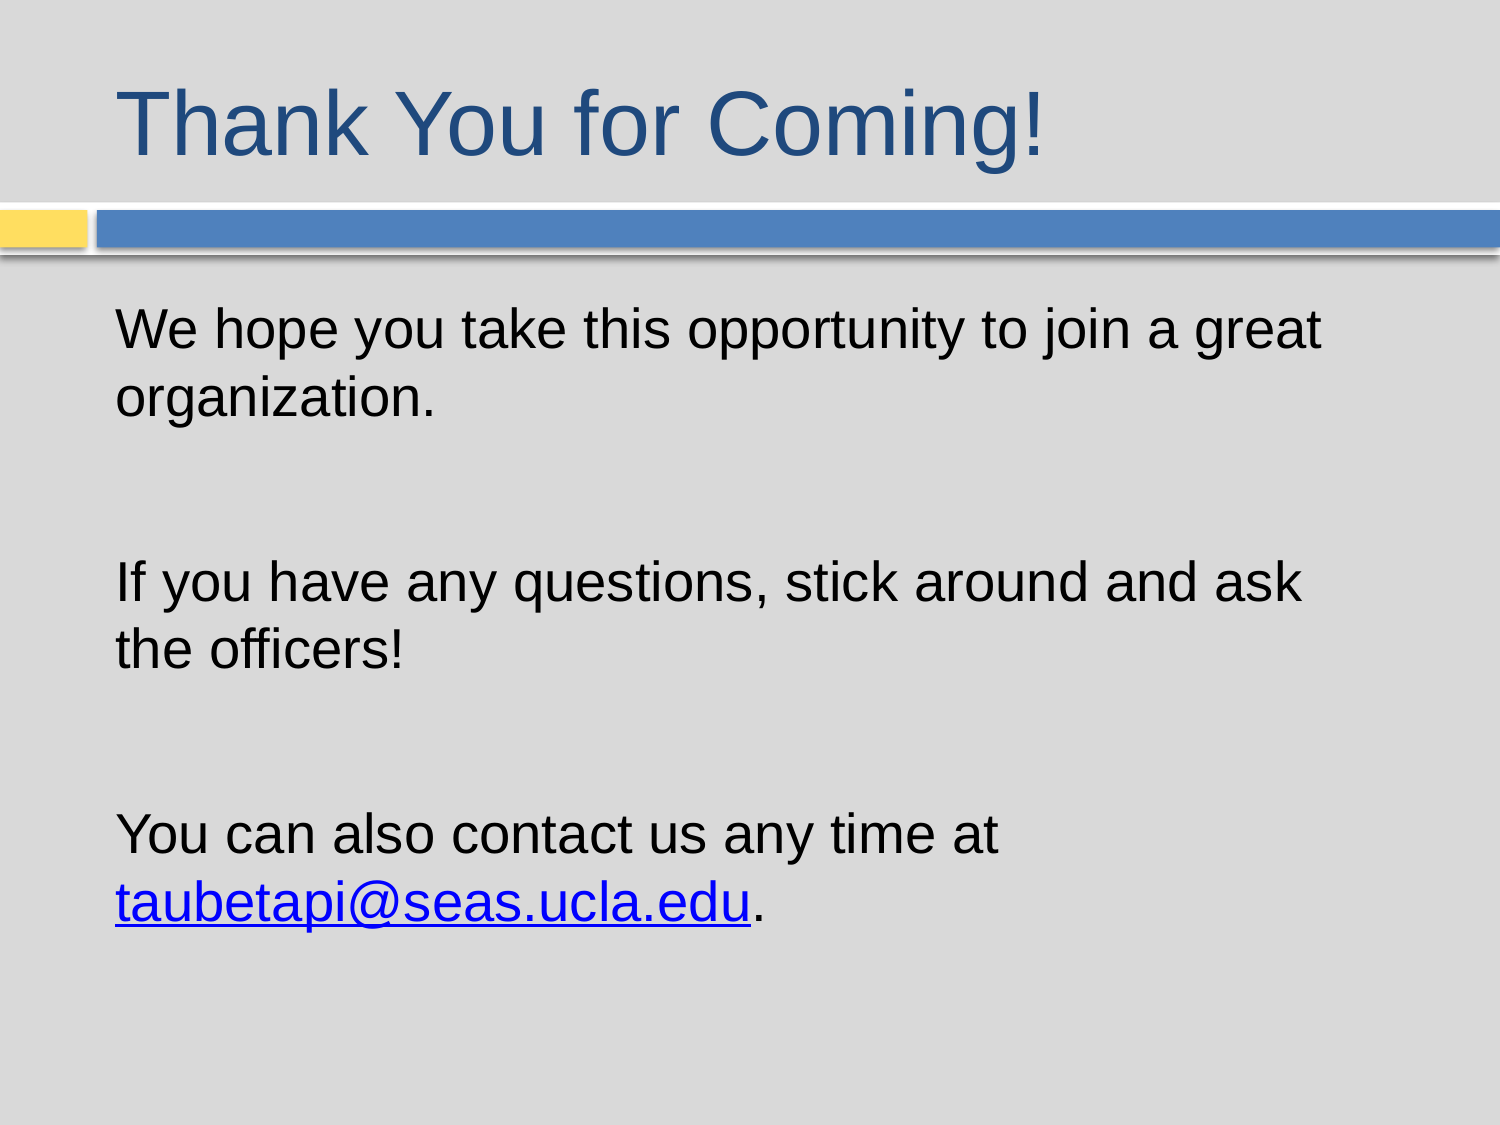

# Thank You for Coming!
We hope you take this opportunity to join a great organization.

If you have any questions, stick around and ask the officers!

You can also contact us any time at taubetapi@seas.ucla.edu.